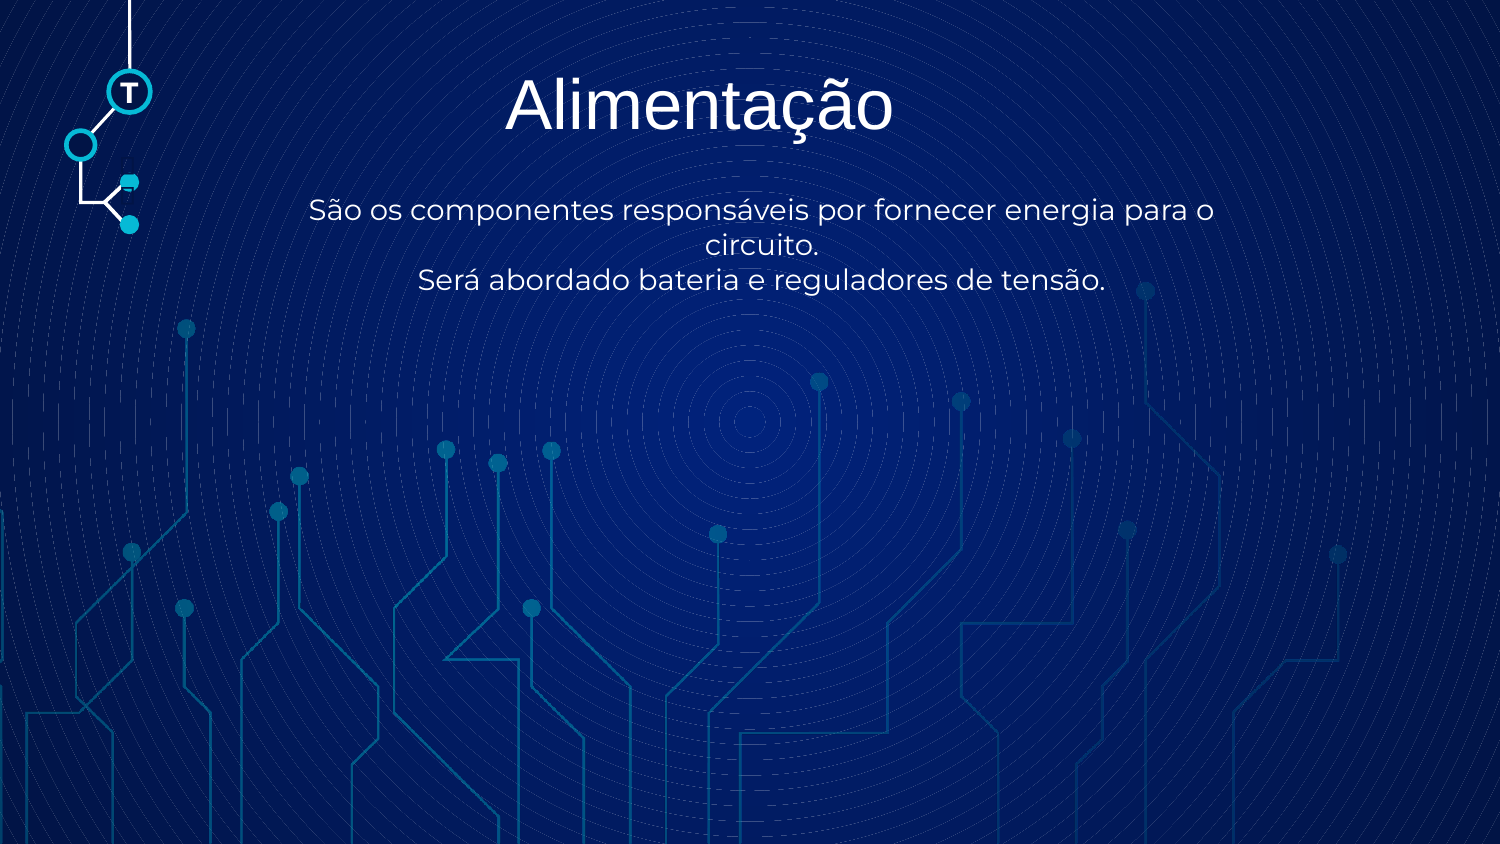

# Alimentação
T

🠺
São os componentes responsáveis por fornecer energia para o circuito.
Será abordado bateria e reguladores de tensão.

🠺